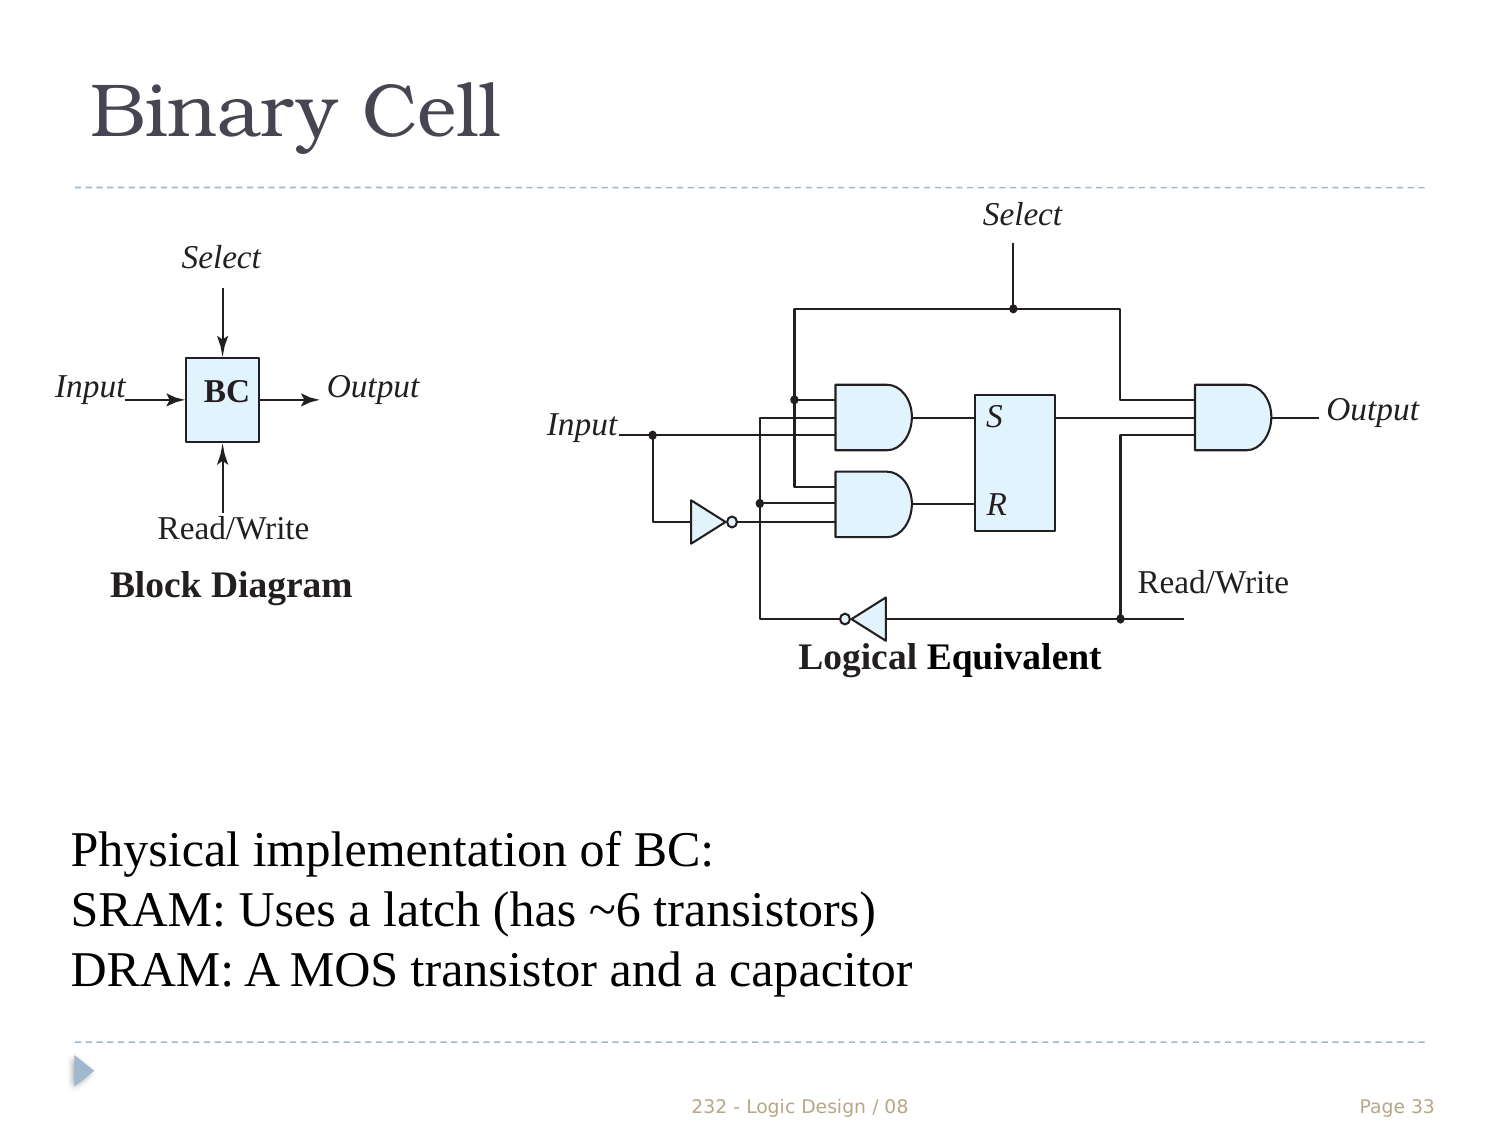

Binary Cell
Select

Output

S
Input

R

Read/Write

Logical Equivalent
Select

Output
Input
BC

Read/Write
Block Diagram
Physical implementation of BC:
SRAM: Uses a latch (has ~6 transistors)
DRAM: A MOS transistor and a capacitor

232 - Logic Design / 08
Page 33